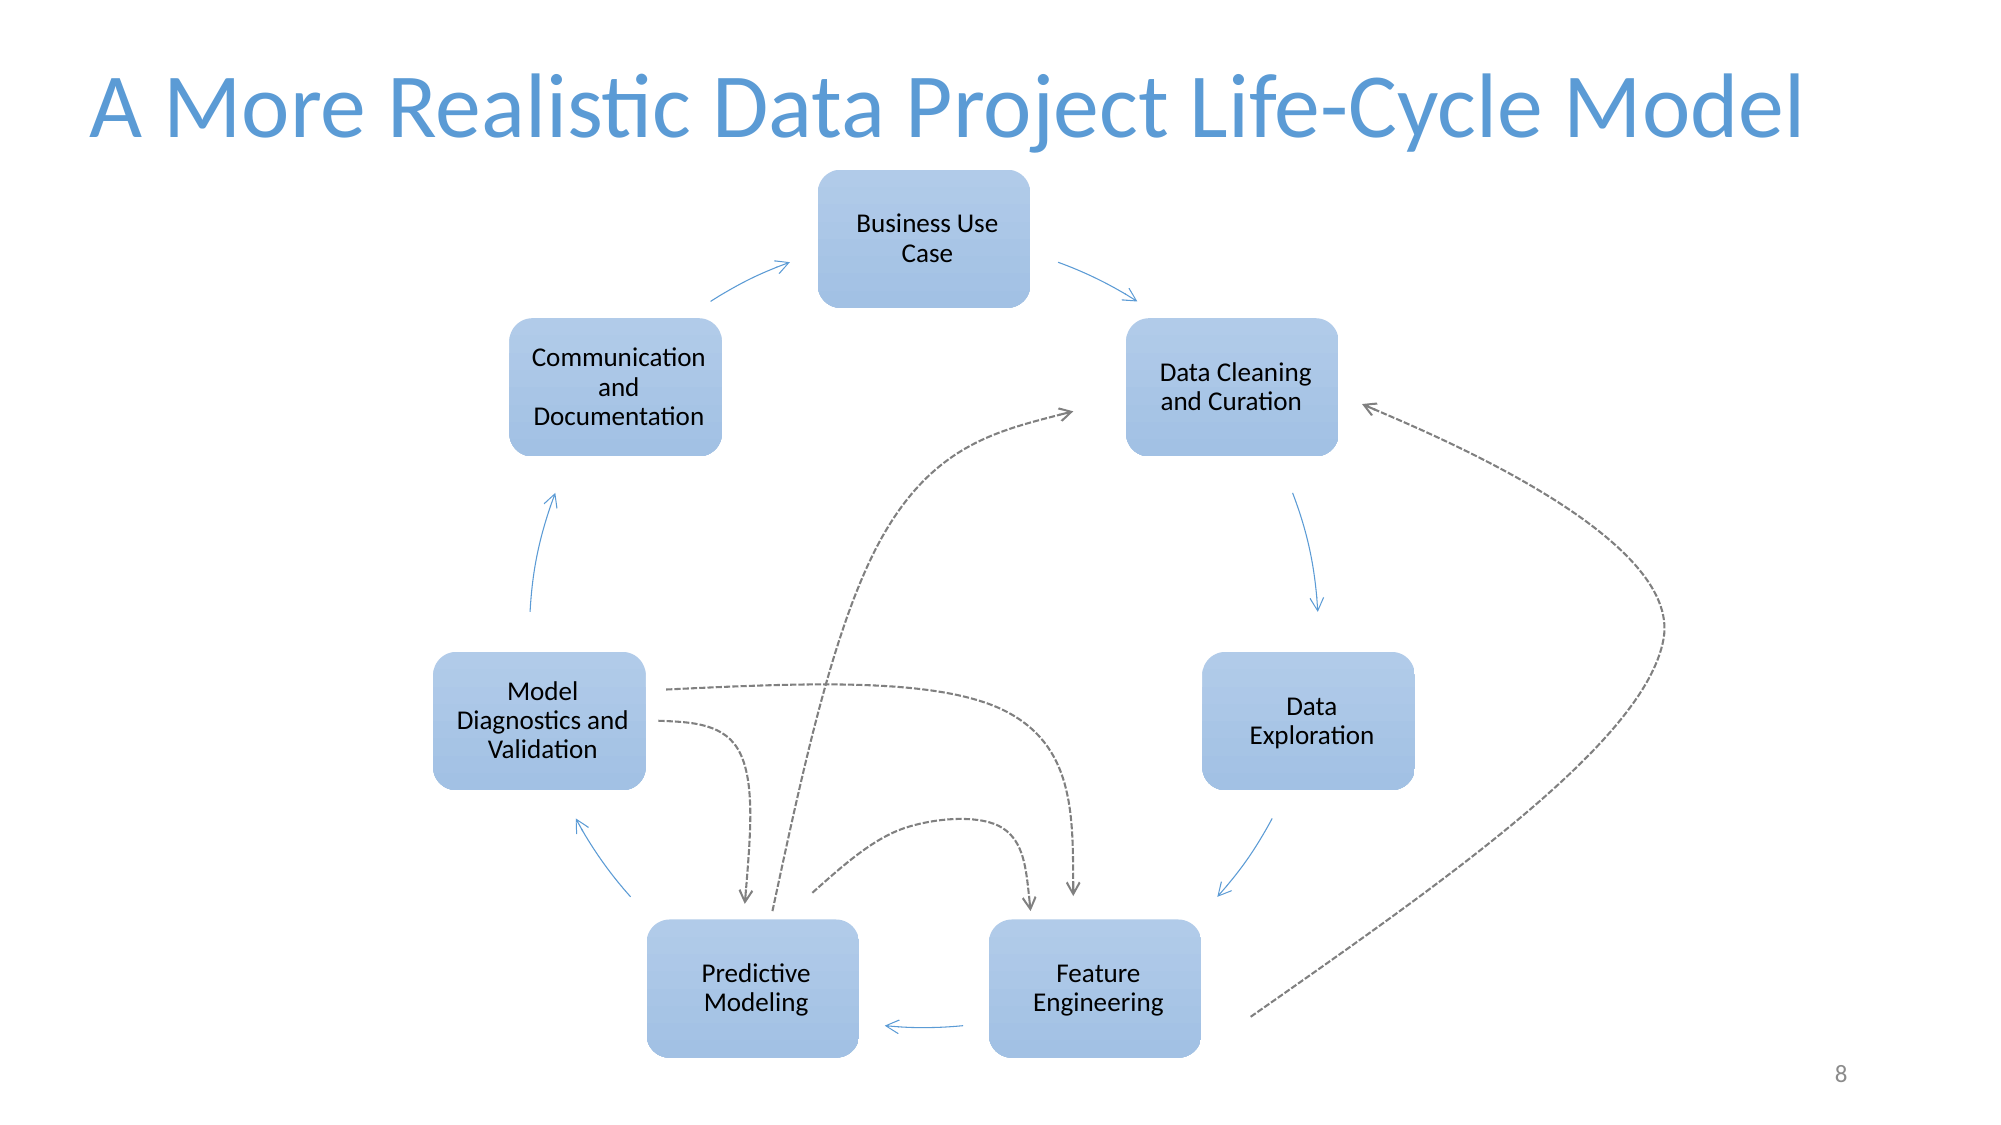

A More Realistic Data Project Life-Cycle Model
Business Use Case
Data Cleaning and Curation
Data Exploration
Feature Engineering
Predictive Modeling
Model Diagnostics and Validation
Communication and Documentation

8